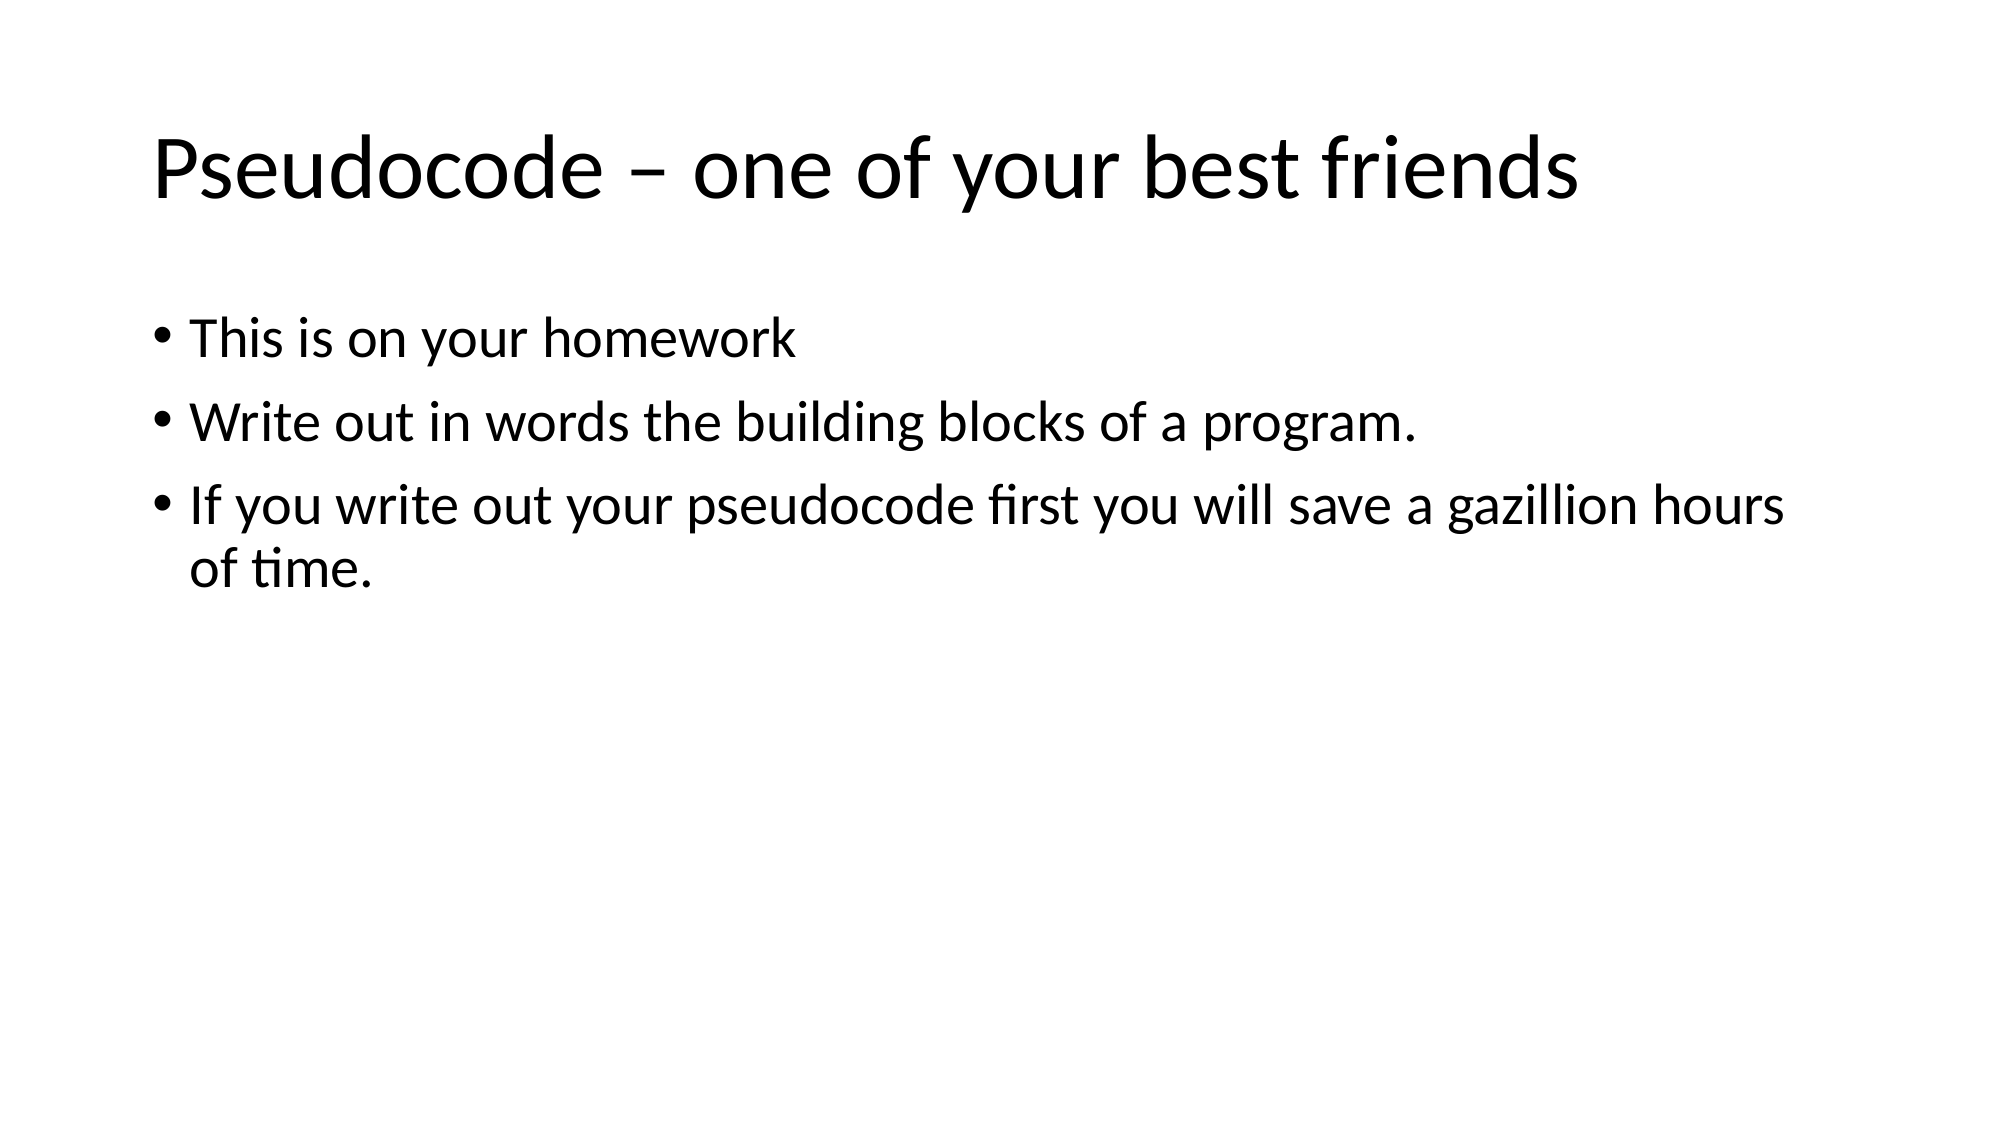

# Pseudocode – one of your best friends
This is on your homework
Write out in words the building blocks of a program.
If you write out your pseudocode first you will save a gazillion hours of time.